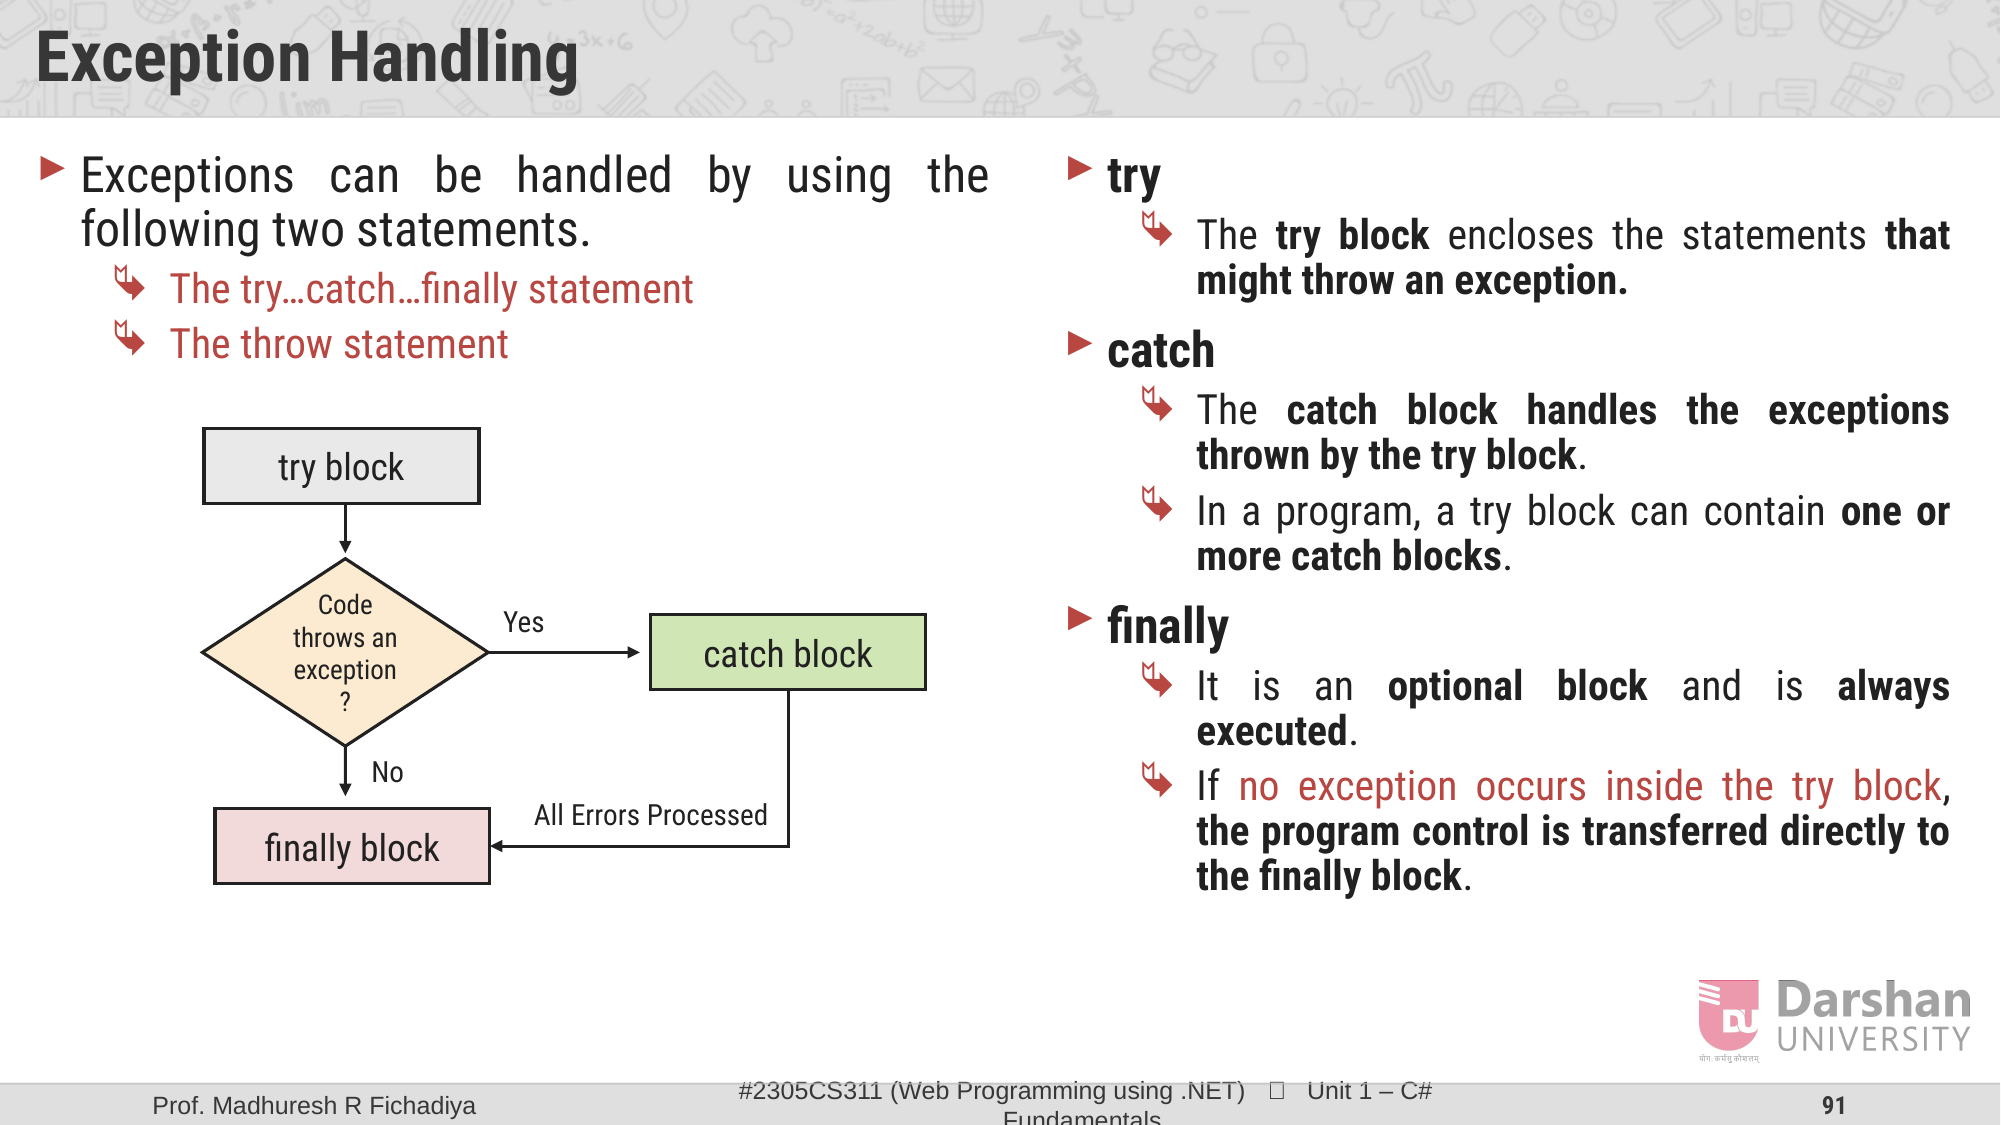

# Exception Handling
Exceptions can be handled by using the following two statements.
The try…catch…finally statement
The throw statement

try
The try block encloses the statements that might throw an exception.
catch
The catch block handles the exceptions thrown by the try block.
In a program, a try block can contain one or more catch blocks.
finally
It is an optional block and is always executed.
If no exception occurs inside the try block, the program control is transferred directly to the finally block.

try block
Code throws an exception?
Yes
catch block
No
All Errors Processed
finally block